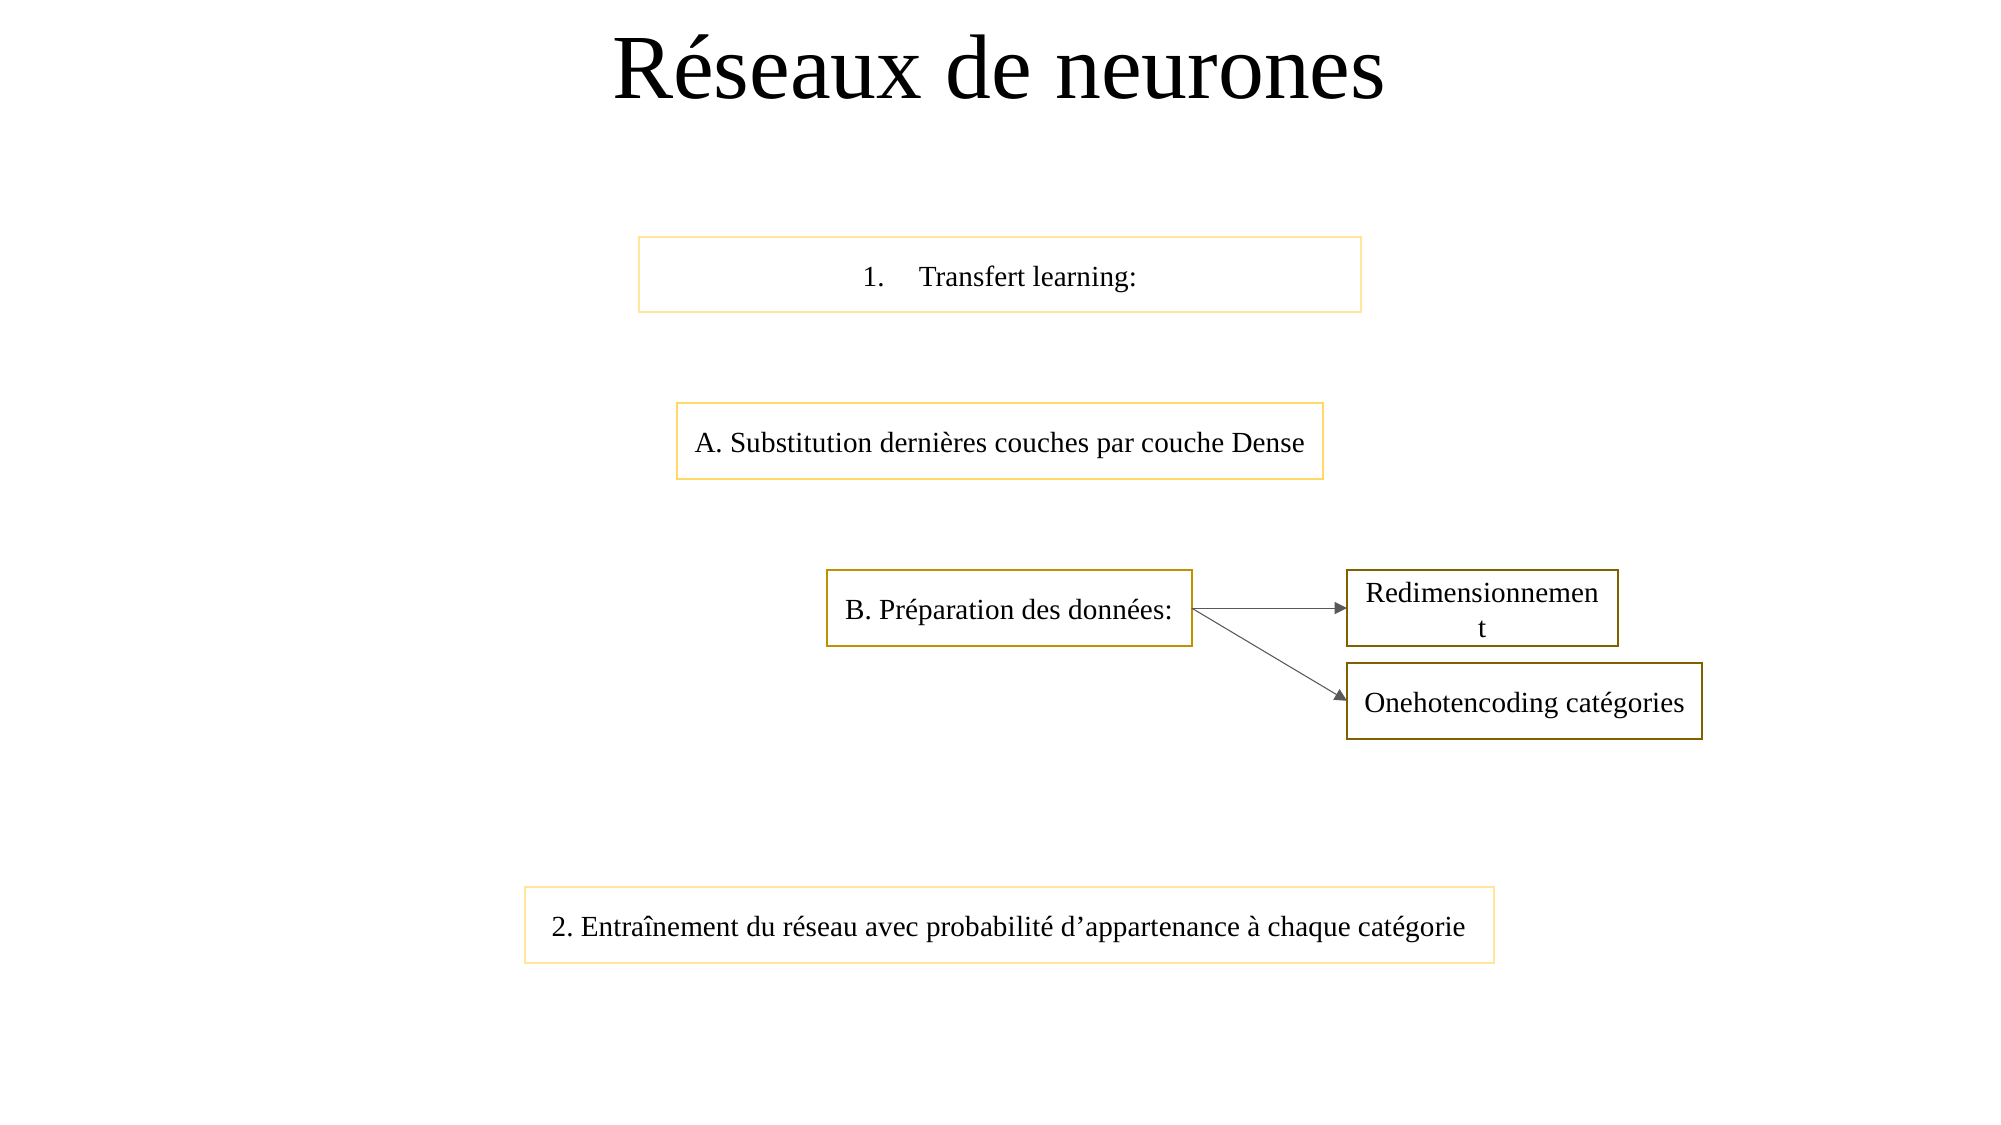

# Réseaux de neurones
Transfert learning:
A. Substitution dernières couches par couche Dense
B. Préparation des données:
Redimensionnement
Onehotencoding catégories
2. Entraînement du réseau avec probabilité d’appartenance à chaque catégorie